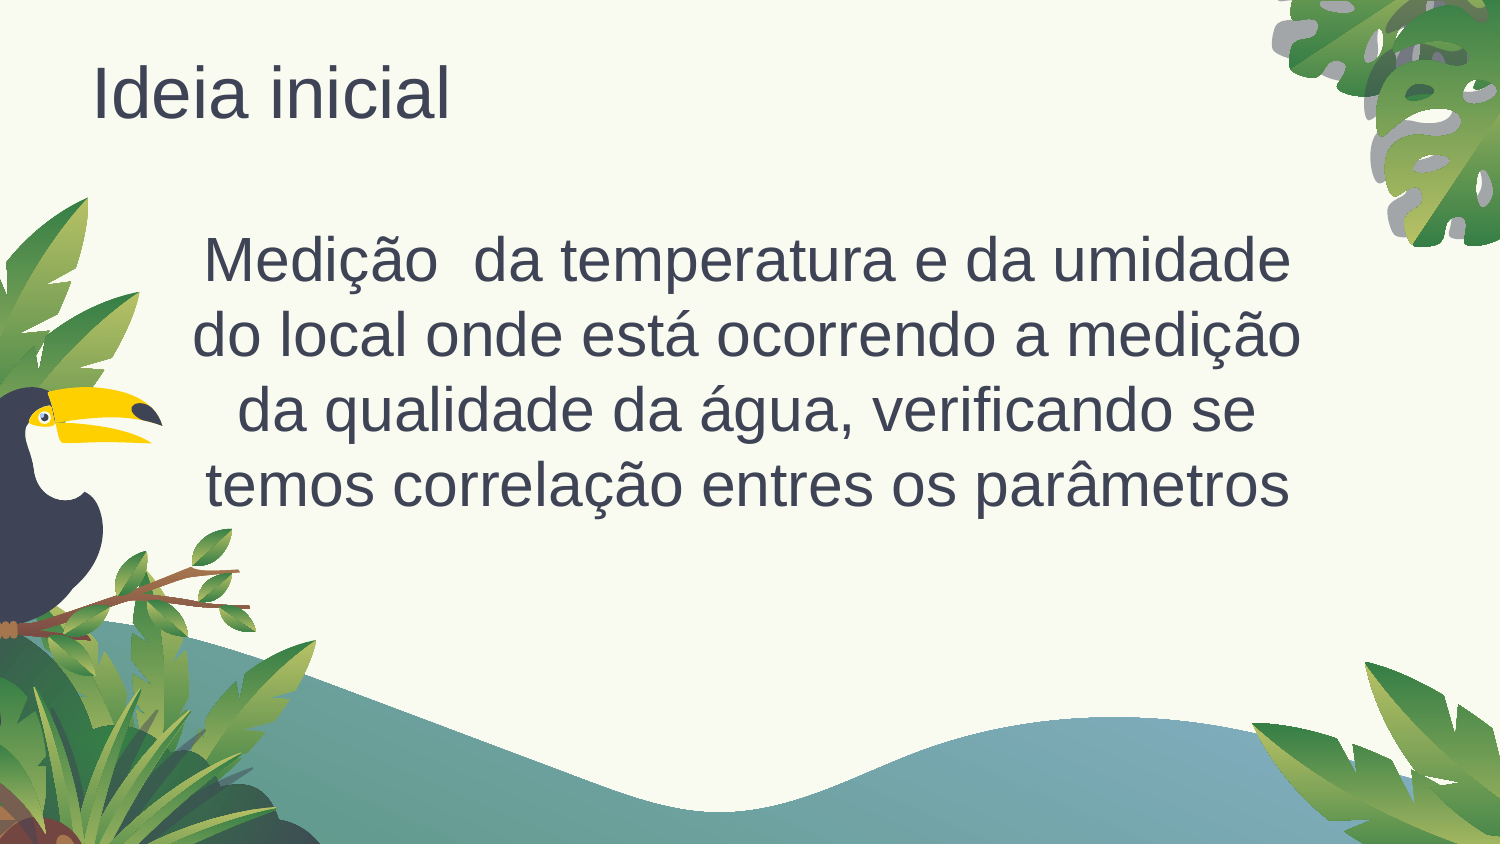

# Ideia inicial
Medição  da temperatura e da umidade do local onde está ocorrendo a medição da qualidade da água, verificando se temos correlação entres os parâmetros